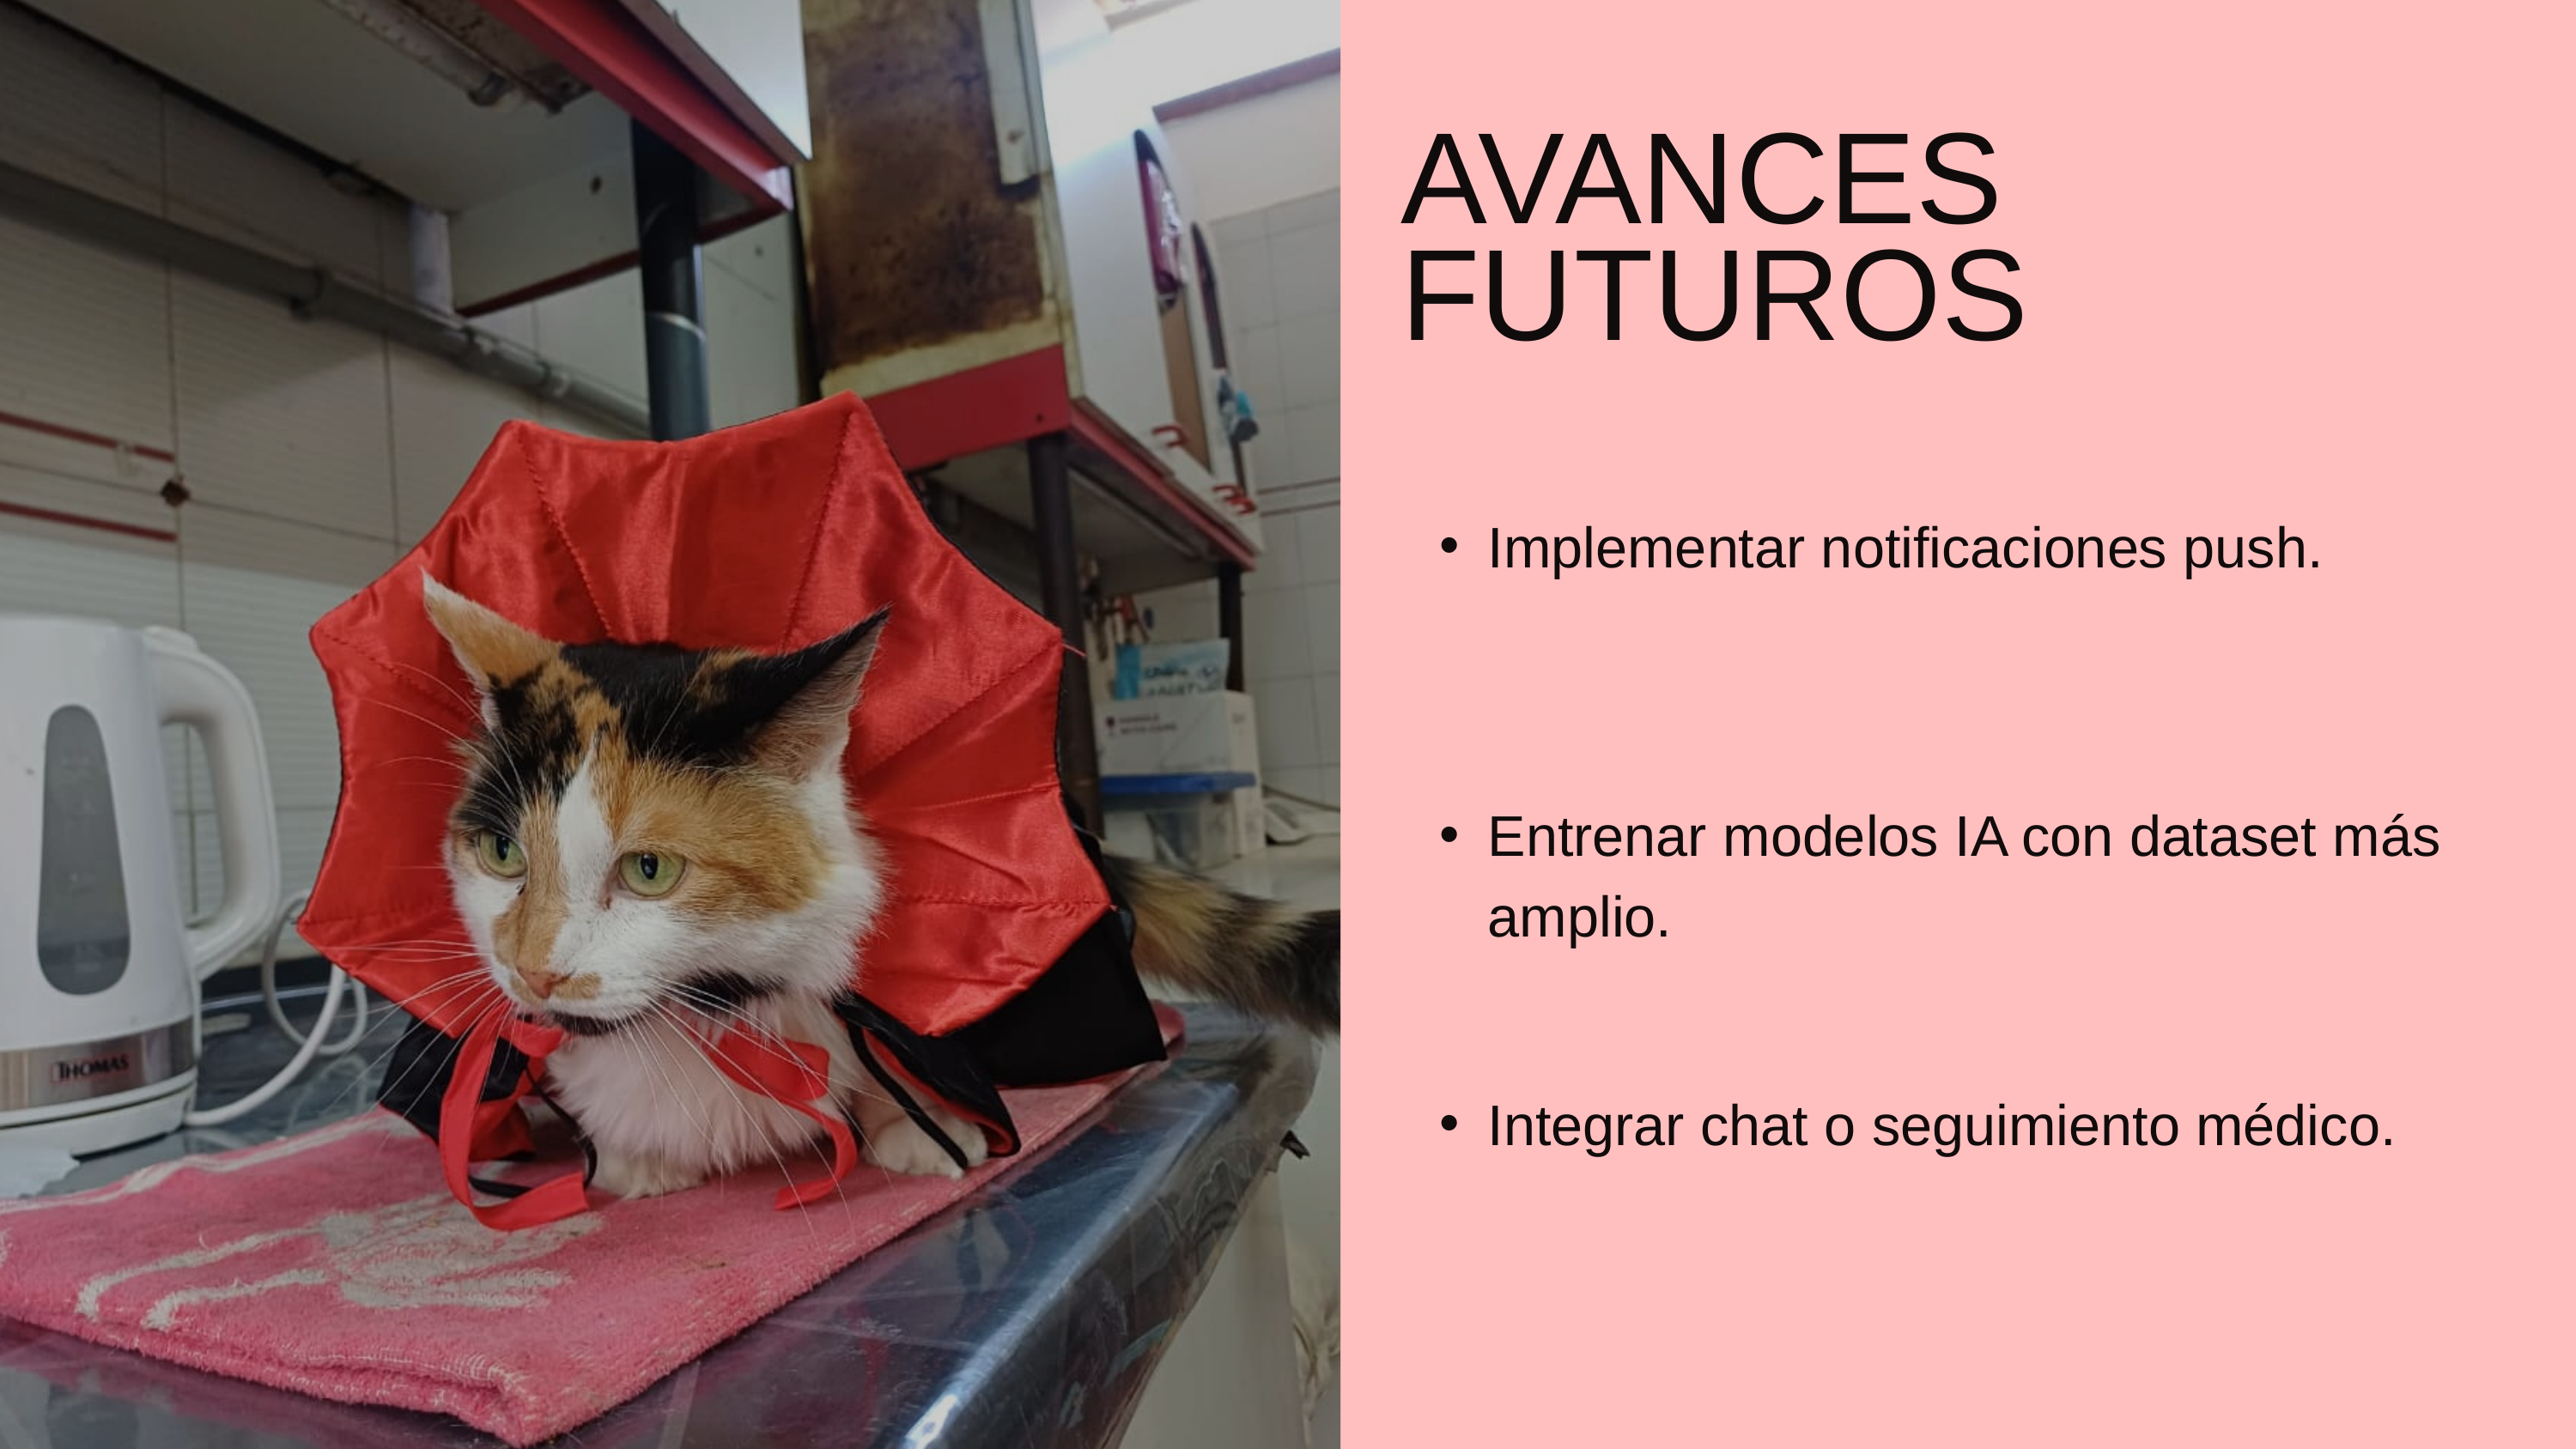

AVANCES FUTUROS
Implementar notificaciones push.
Entrenar modelos IA con dataset más amplio.
Integrar chat o seguimiento médico.